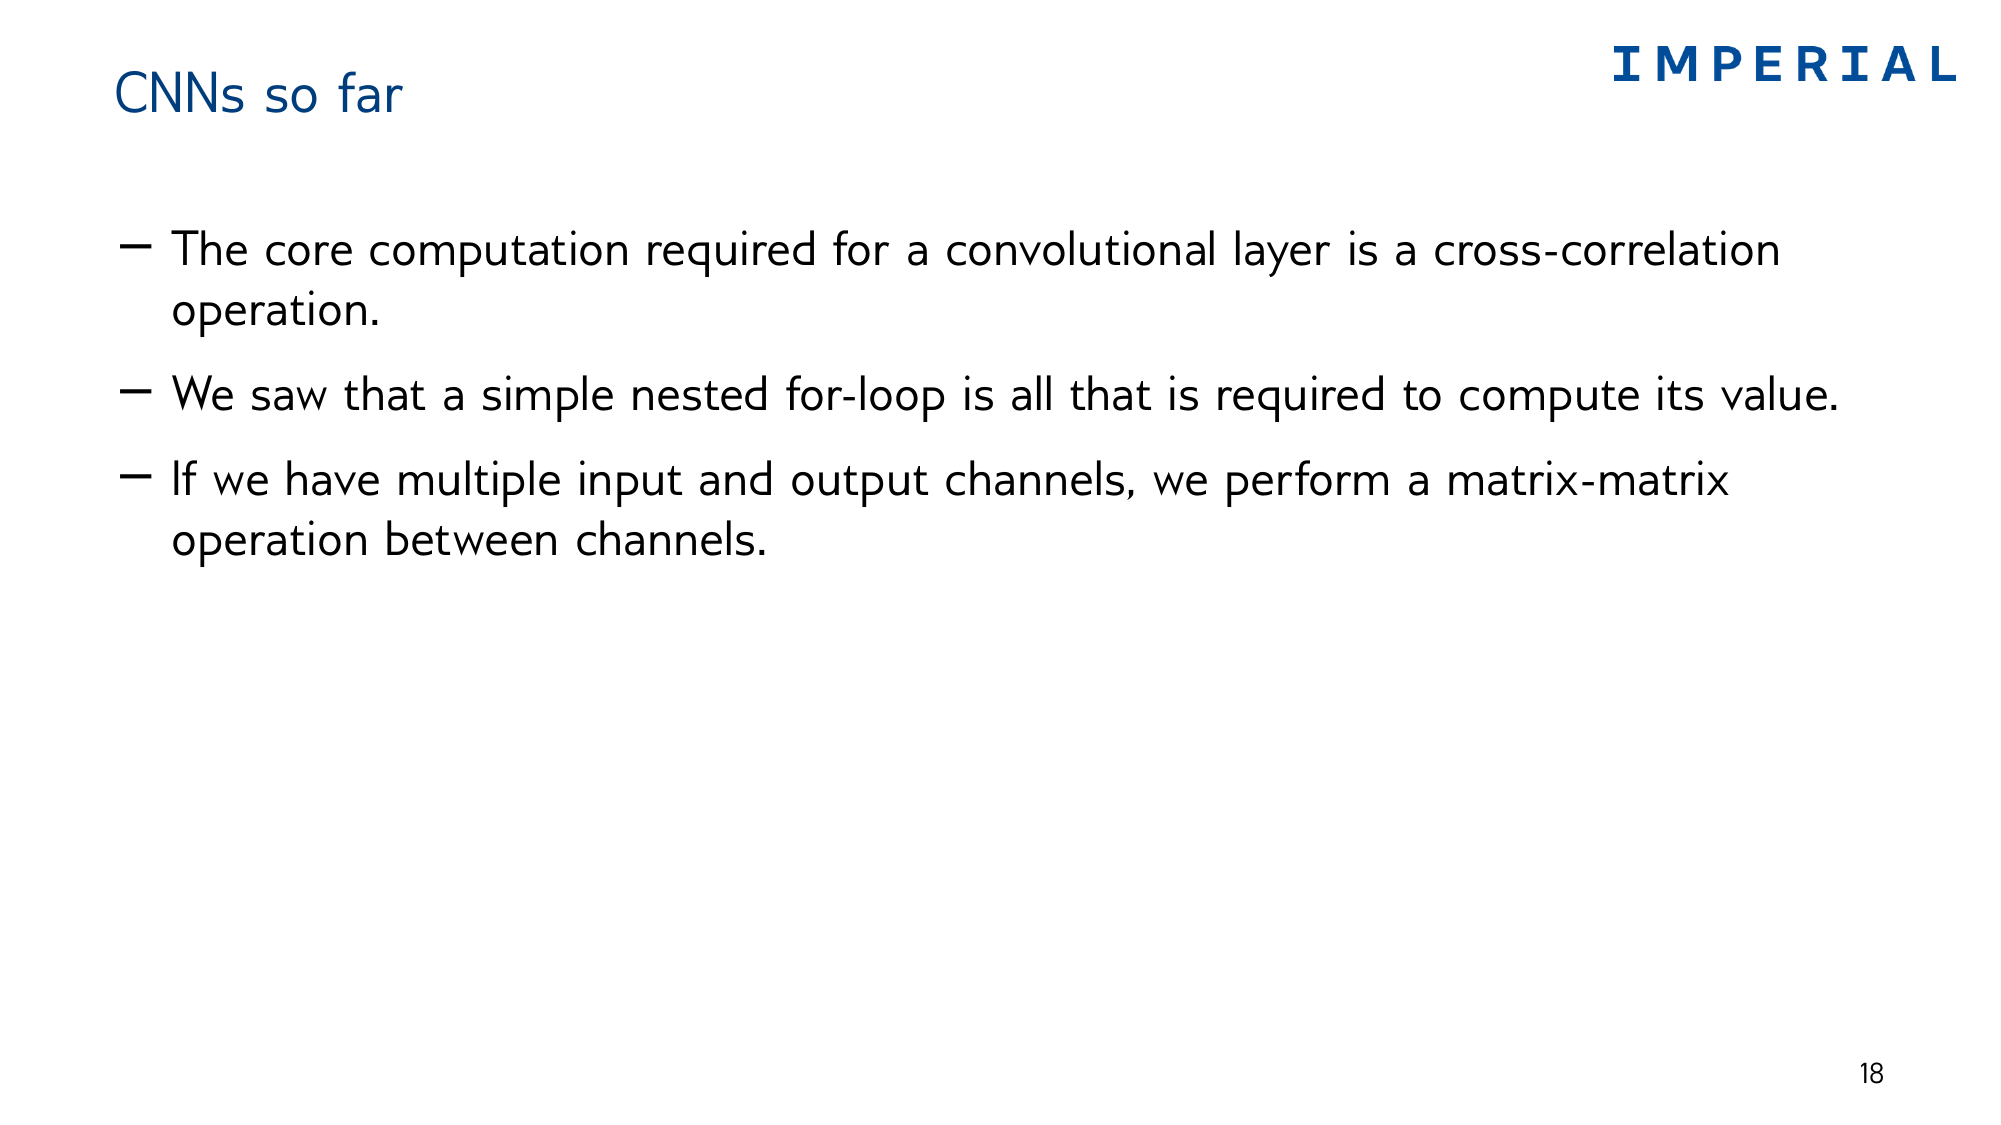

# CNNs so far
The core computation required for a convolutional layer is a cross-correlation operation.
We saw that a simple nested for-loop is all that is required to compute its value.
If we have multiple input and output channels, we perform a matrix-matrix operation between channels.
18